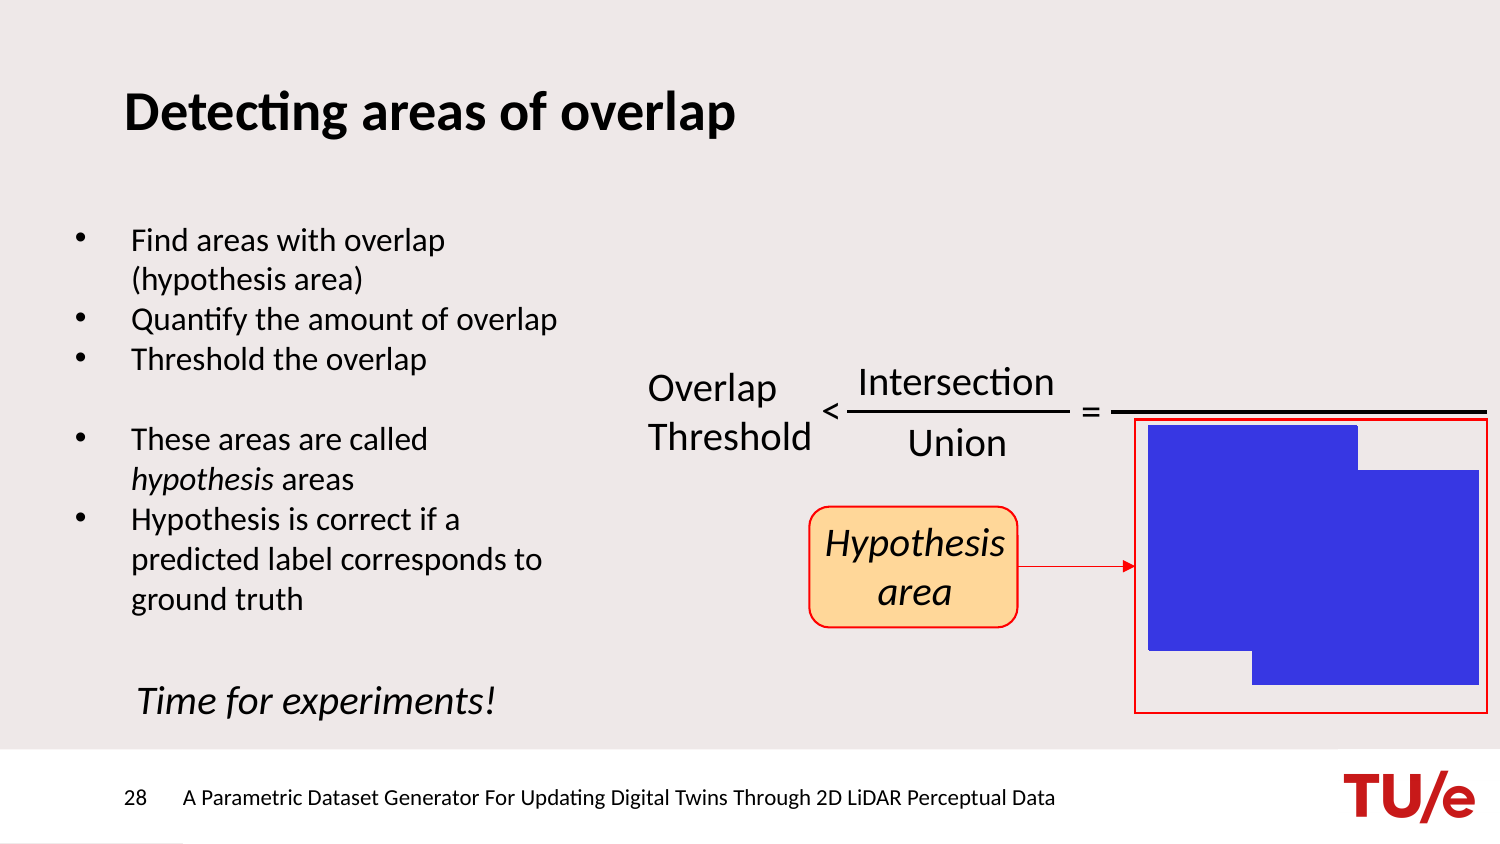

# Detecting areas of overlap
Find areas with overlap (hypothesis area)
Quantify the amount of overlap
Threshold the overlap

These areas are called hypothesis areas
Hypothesis is correct if a predicted label corresponds to ground truth

Intersection
Overlap Threshold
<
=
Union

Hypothesis area

Time for experiments!
28
A Parametric Dataset Generator For Updating Digital Twins Through 2D LiDAR Perceptual Data